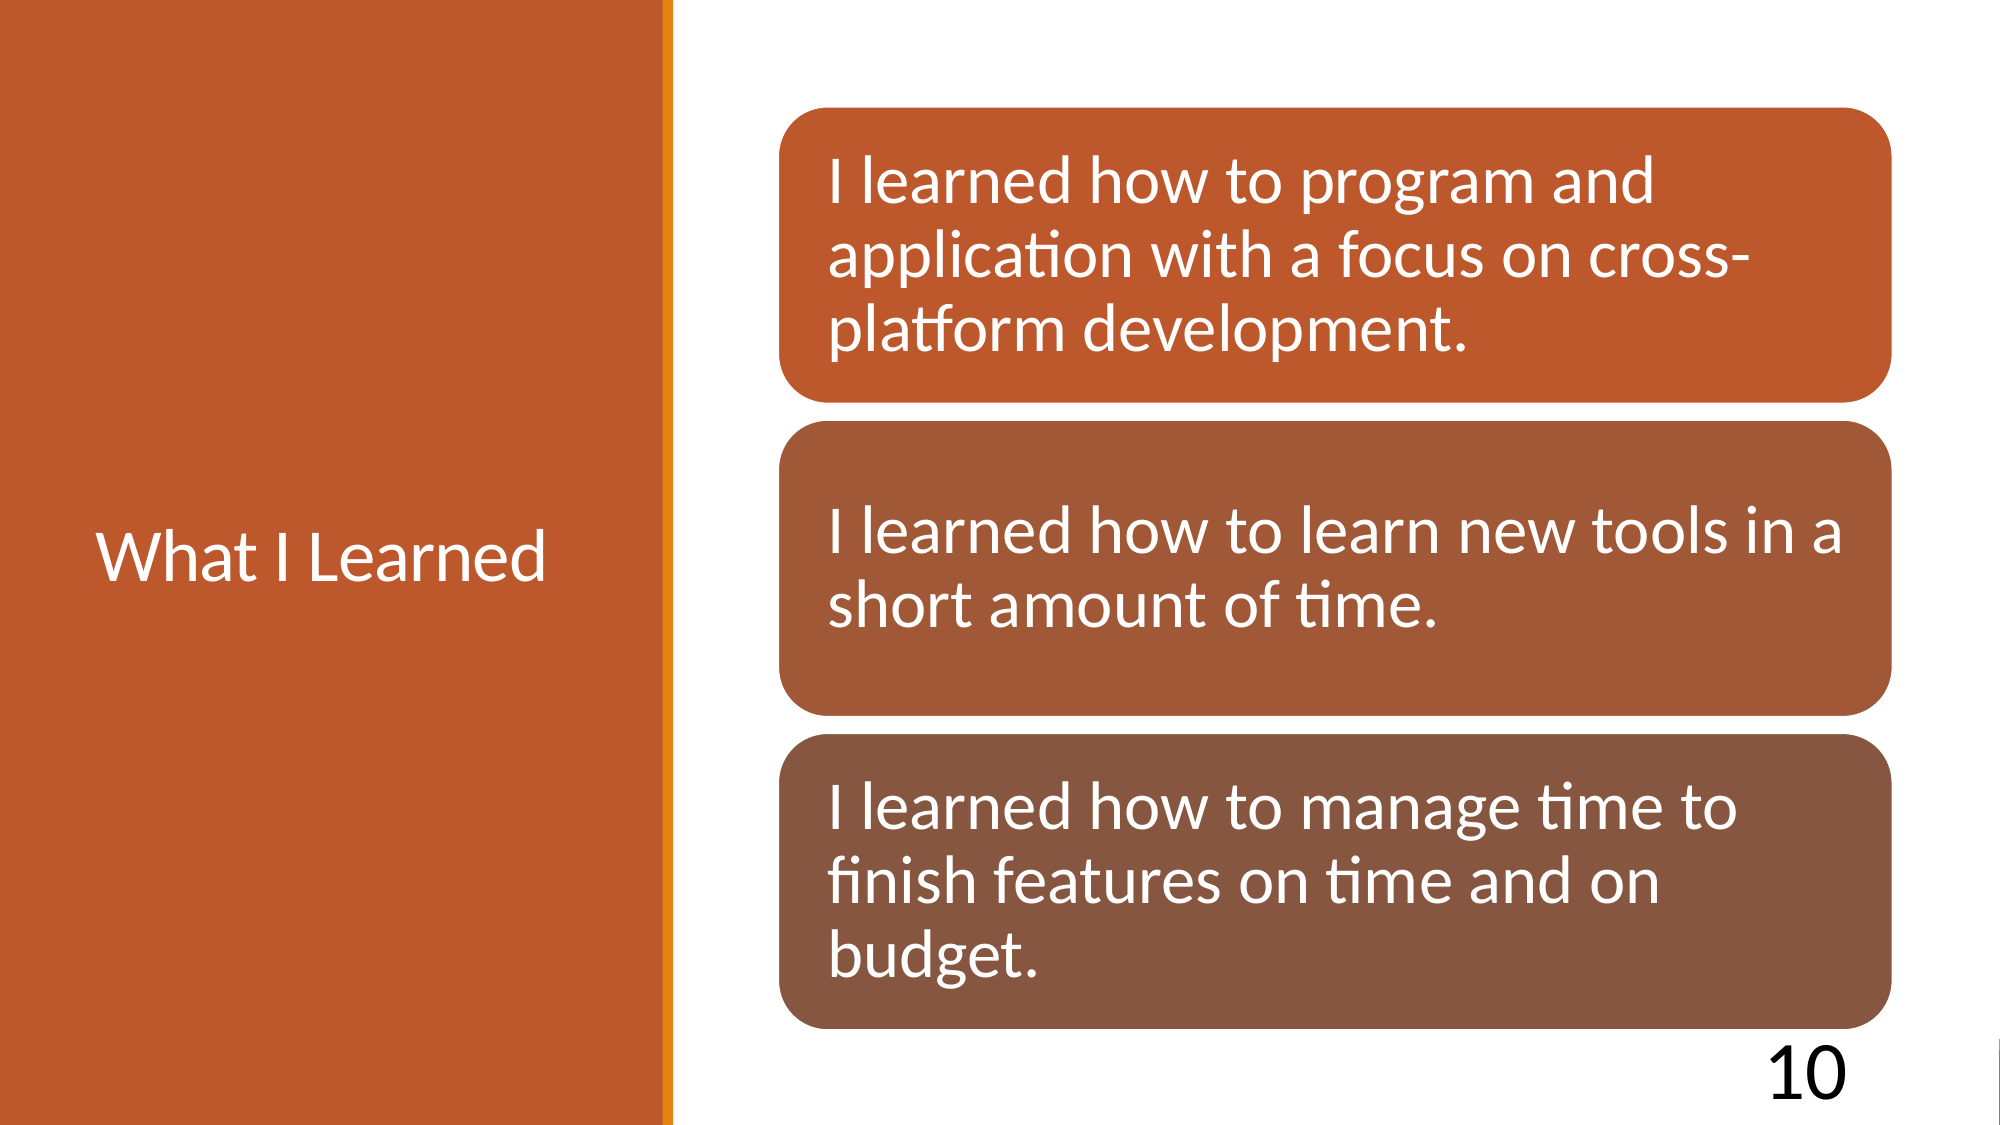

# What I Learned
I learned how to program and application with a focus on cross-platform development.
I learned how to learn new tools in a short amount of time.
I learned how to manage time to finish features on time and on budget.
10
10